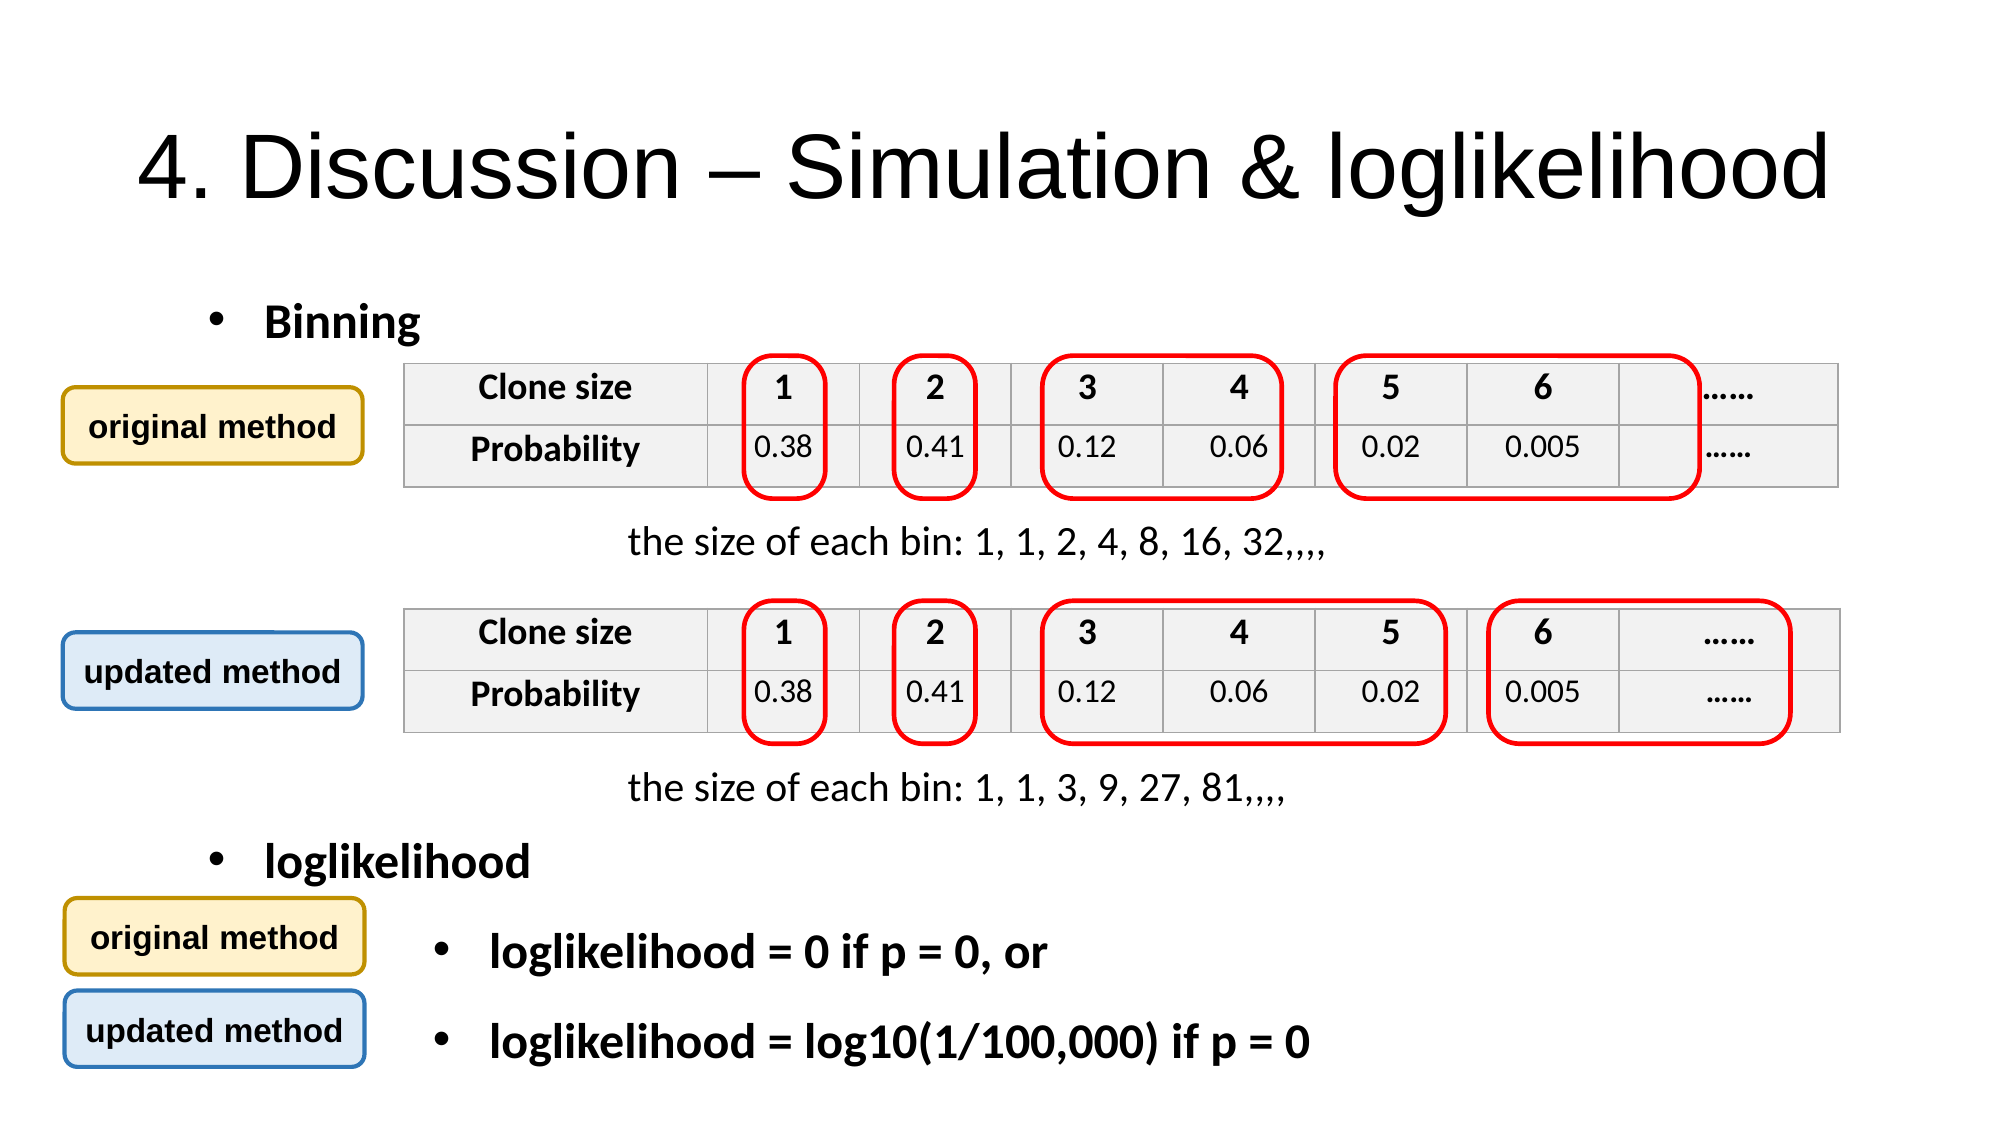

# 4. Discussion – Simulation & loglikelihood
Binning

loglikelihood
loglikelihood = 0 if p = 0, or
loglikelihood = log10(1/100,000) if p = 0

| Clone size | 1 | 2 | 3 | 4 | 5 | 6 | …… |
| --- | --- | --- | --- | --- | --- | --- | --- |
| Probability | 0.38 | 0.41 | 0.12 | 0.06 | 0.02 | 0.005 | …… |
original method
the size of each bin: 1, 1, 2, 4, 8, 16, 32,,,,

| Clone size | 1 | 2 | 3 | 4 | 5 | 6 | …… |
| --- | --- | --- | --- | --- | --- | --- | --- |
| Probability | 0.38 | 0.41 | 0.12 | 0.06 | 0.02 | 0.005 | …… |
updated method
the size of each bin: 1, 1, 3, 9, 27, 81,,,,
original method
updated method